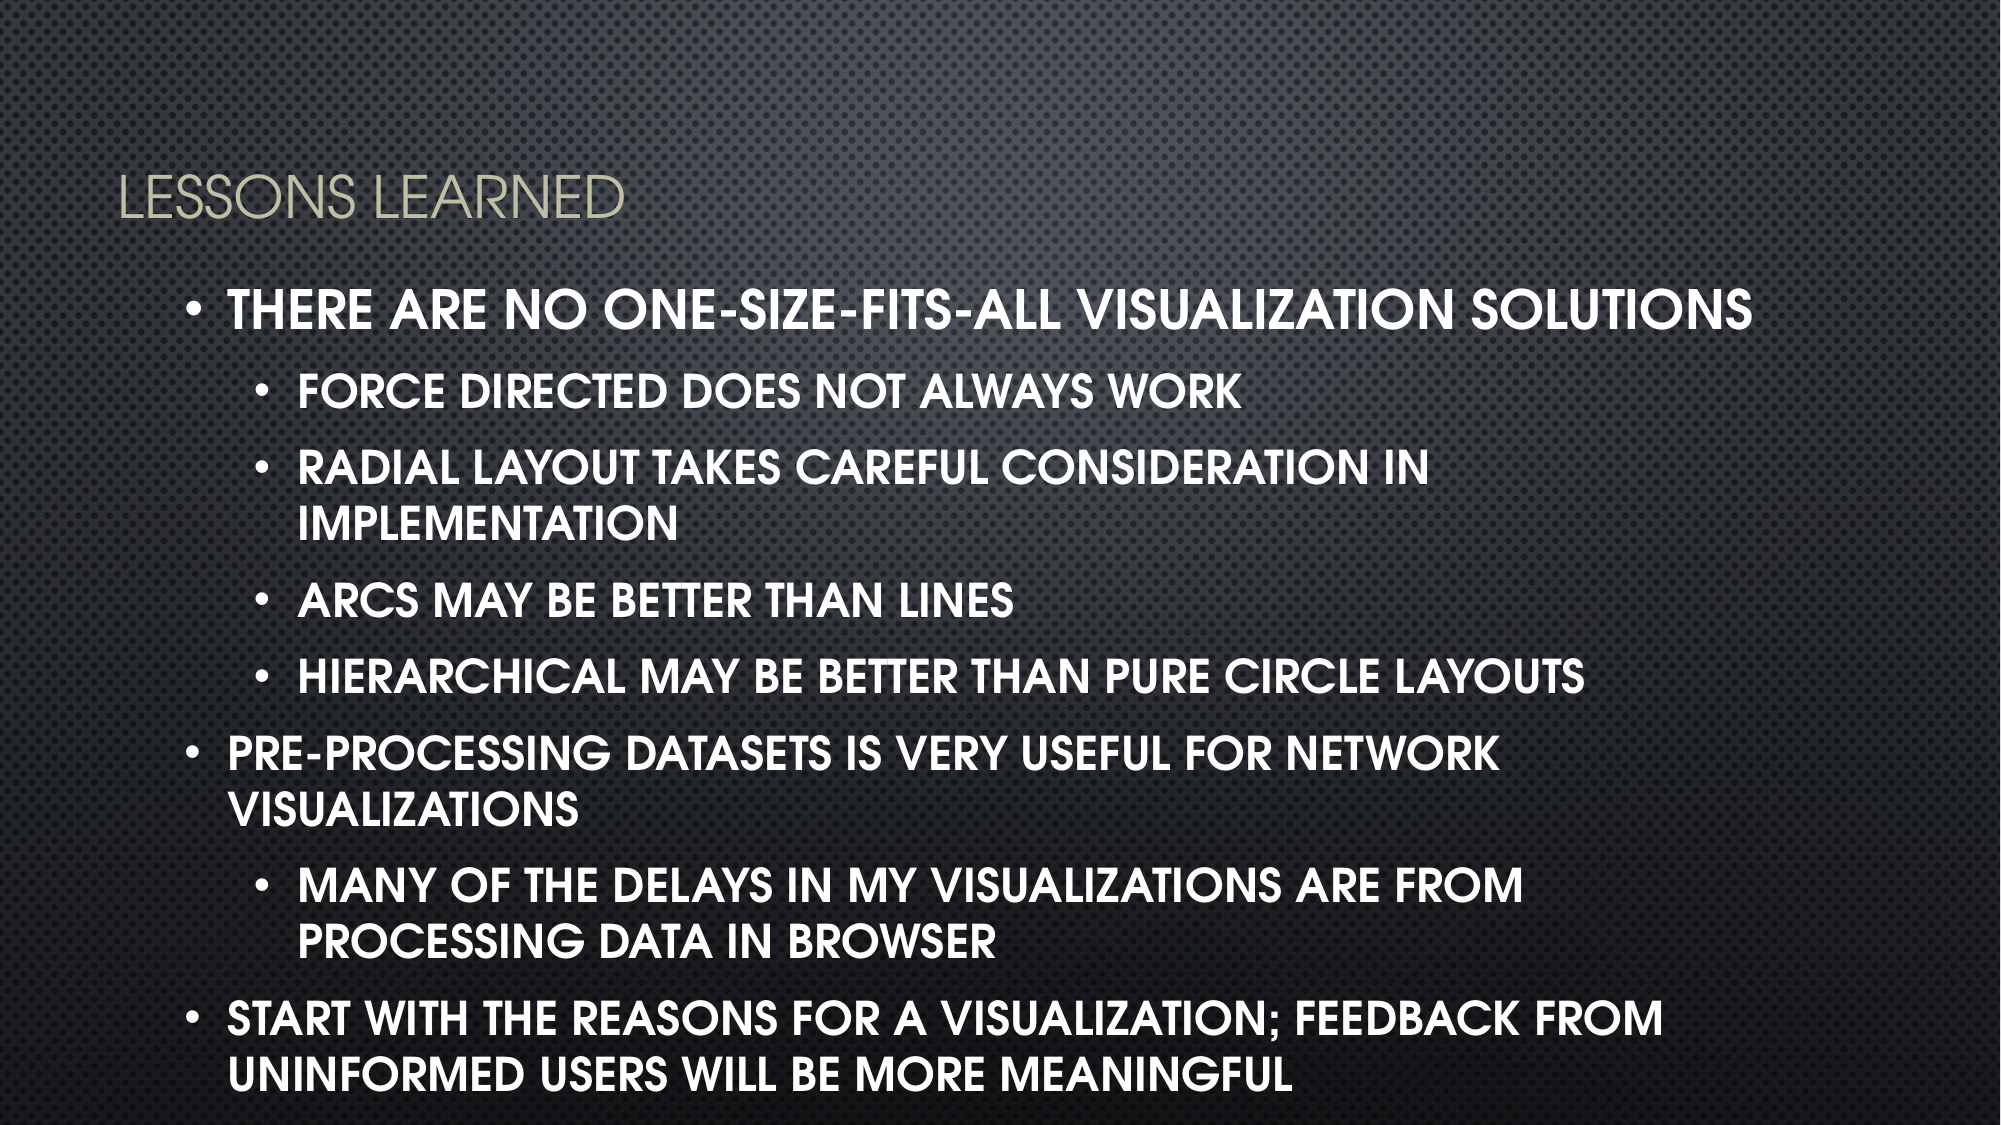

# Lessons learned
There are no one-size-fits-all visualization solutions
Force Directed does not always work
Radial layout takes careful consideration in implementation
Arcs may be better than lines
Hierarchical may be better than pure circle layouts
Pre-processing datasets is very useful for network visualizations
Many of the delays in my visualizations are from processing data in browser
Start with the reasons for a visualization; feedback from uninformed users will be more meaningful